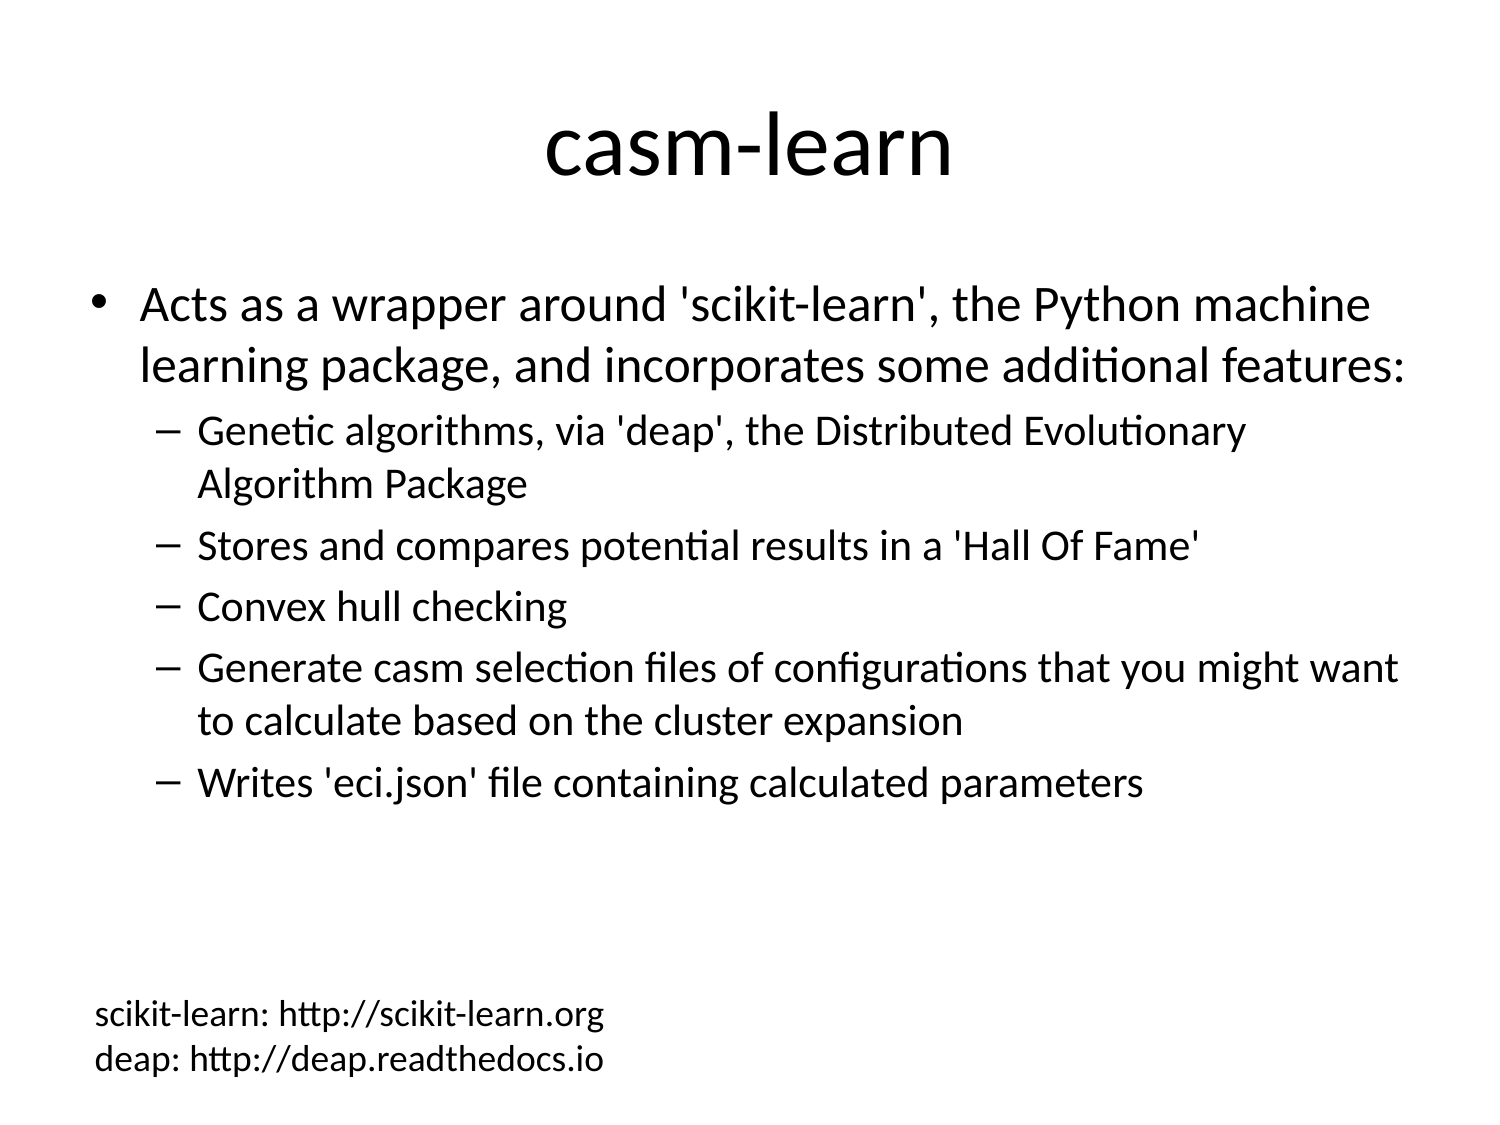

# casm-learn
Acts as a wrapper around 'scikit-learn', the Python machine learning package, and incorporates some additional features:
Genetic algorithms, via 'deap', the Distributed Evolutionary Algorithm Package
Stores and compares potential results in a 'Hall Of Fame'
Convex hull checking
Generate casm selection files of configurations that you might want to calculate based on the cluster expansion
Writes 'eci.json' file containing calculated parameters
scikit-learn: http://scikit-learn.org
deap: http://deap.readthedocs.io